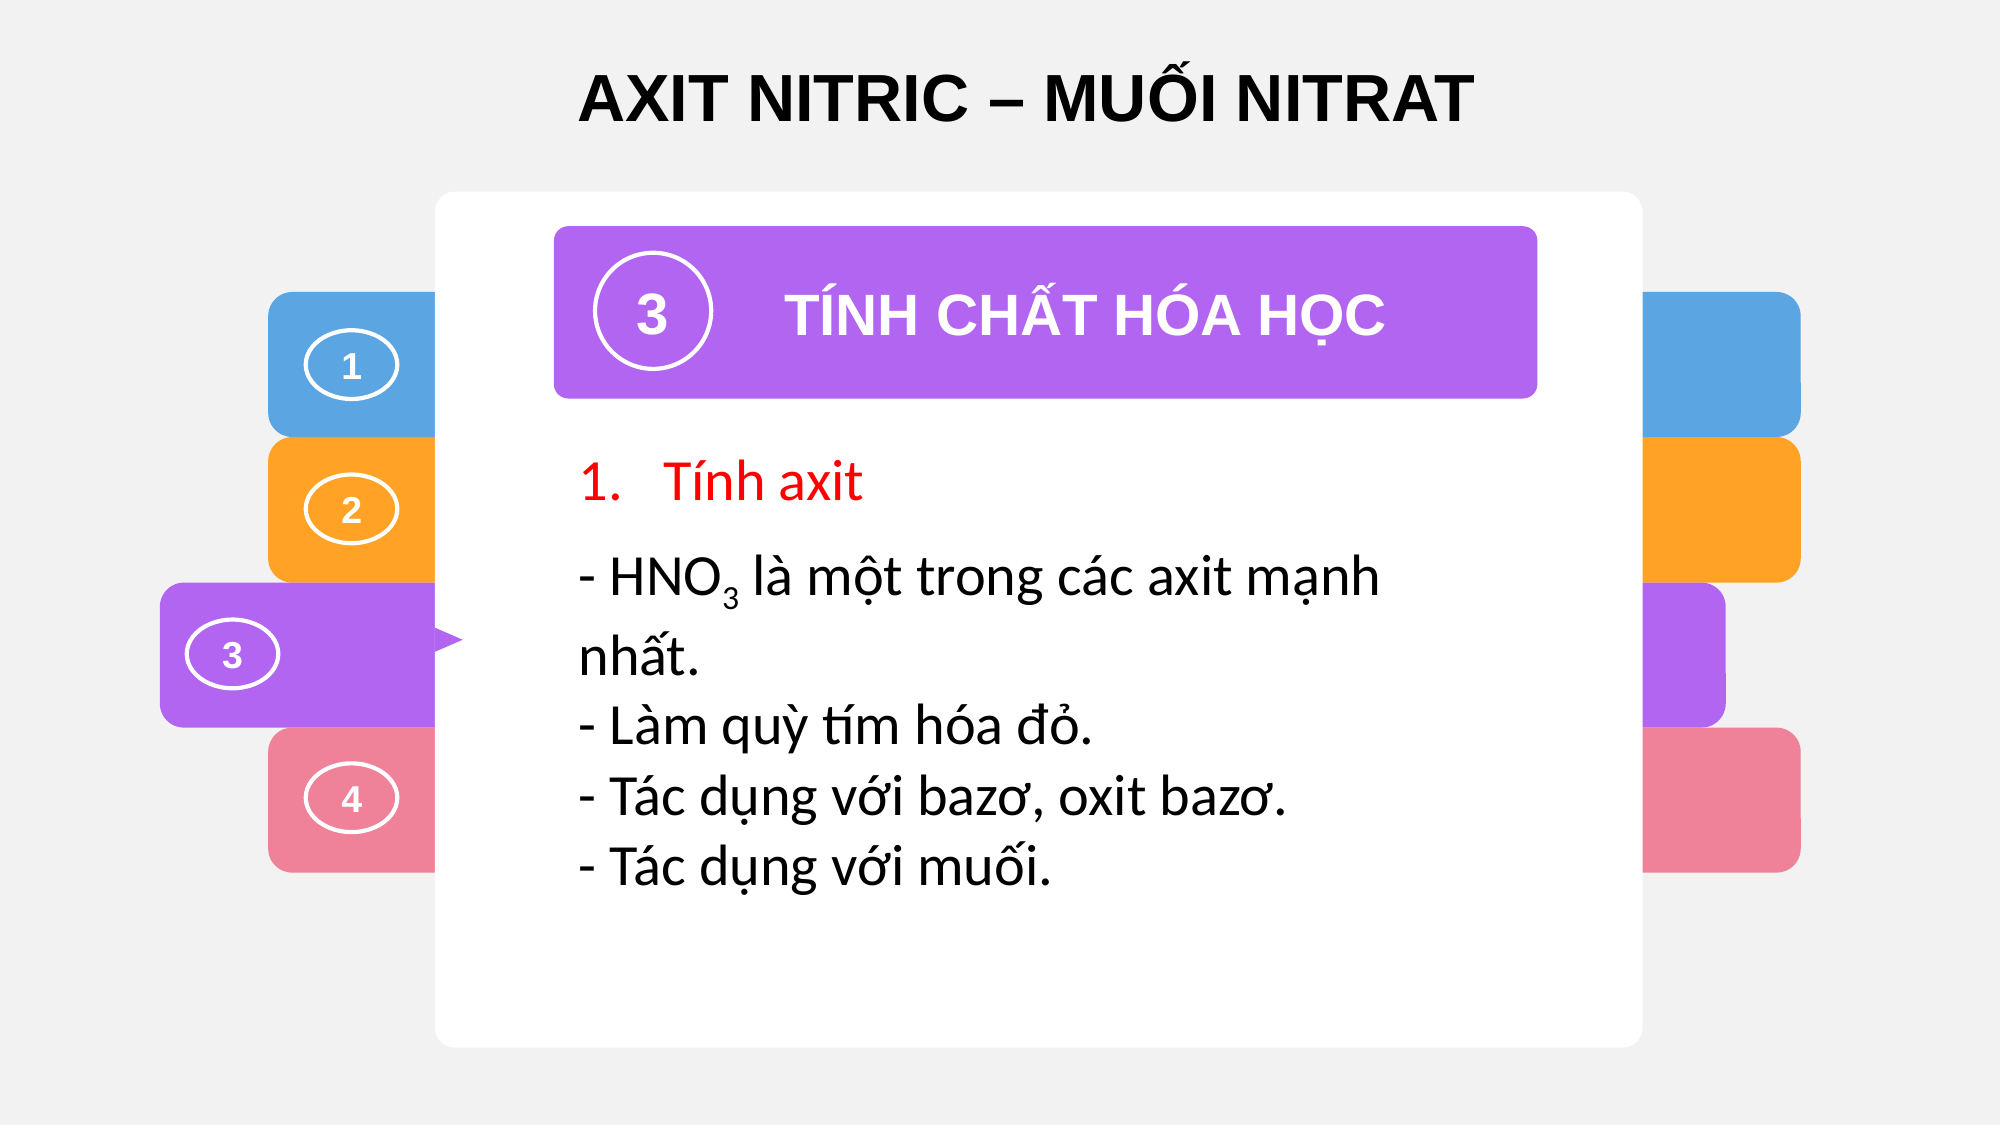

AXIT NITRIC – MUỐI NITRAT

3
TÍNH CHẤT HÓA HỌC

1
Tính axit

- HNO3 là một trong các axit mạnh nhất.
- Làm quỳ tím hóa đỏ.
- Tác dụng với bazơ, oxit bazơ.
- Tác dụng với muối.

2

3

4